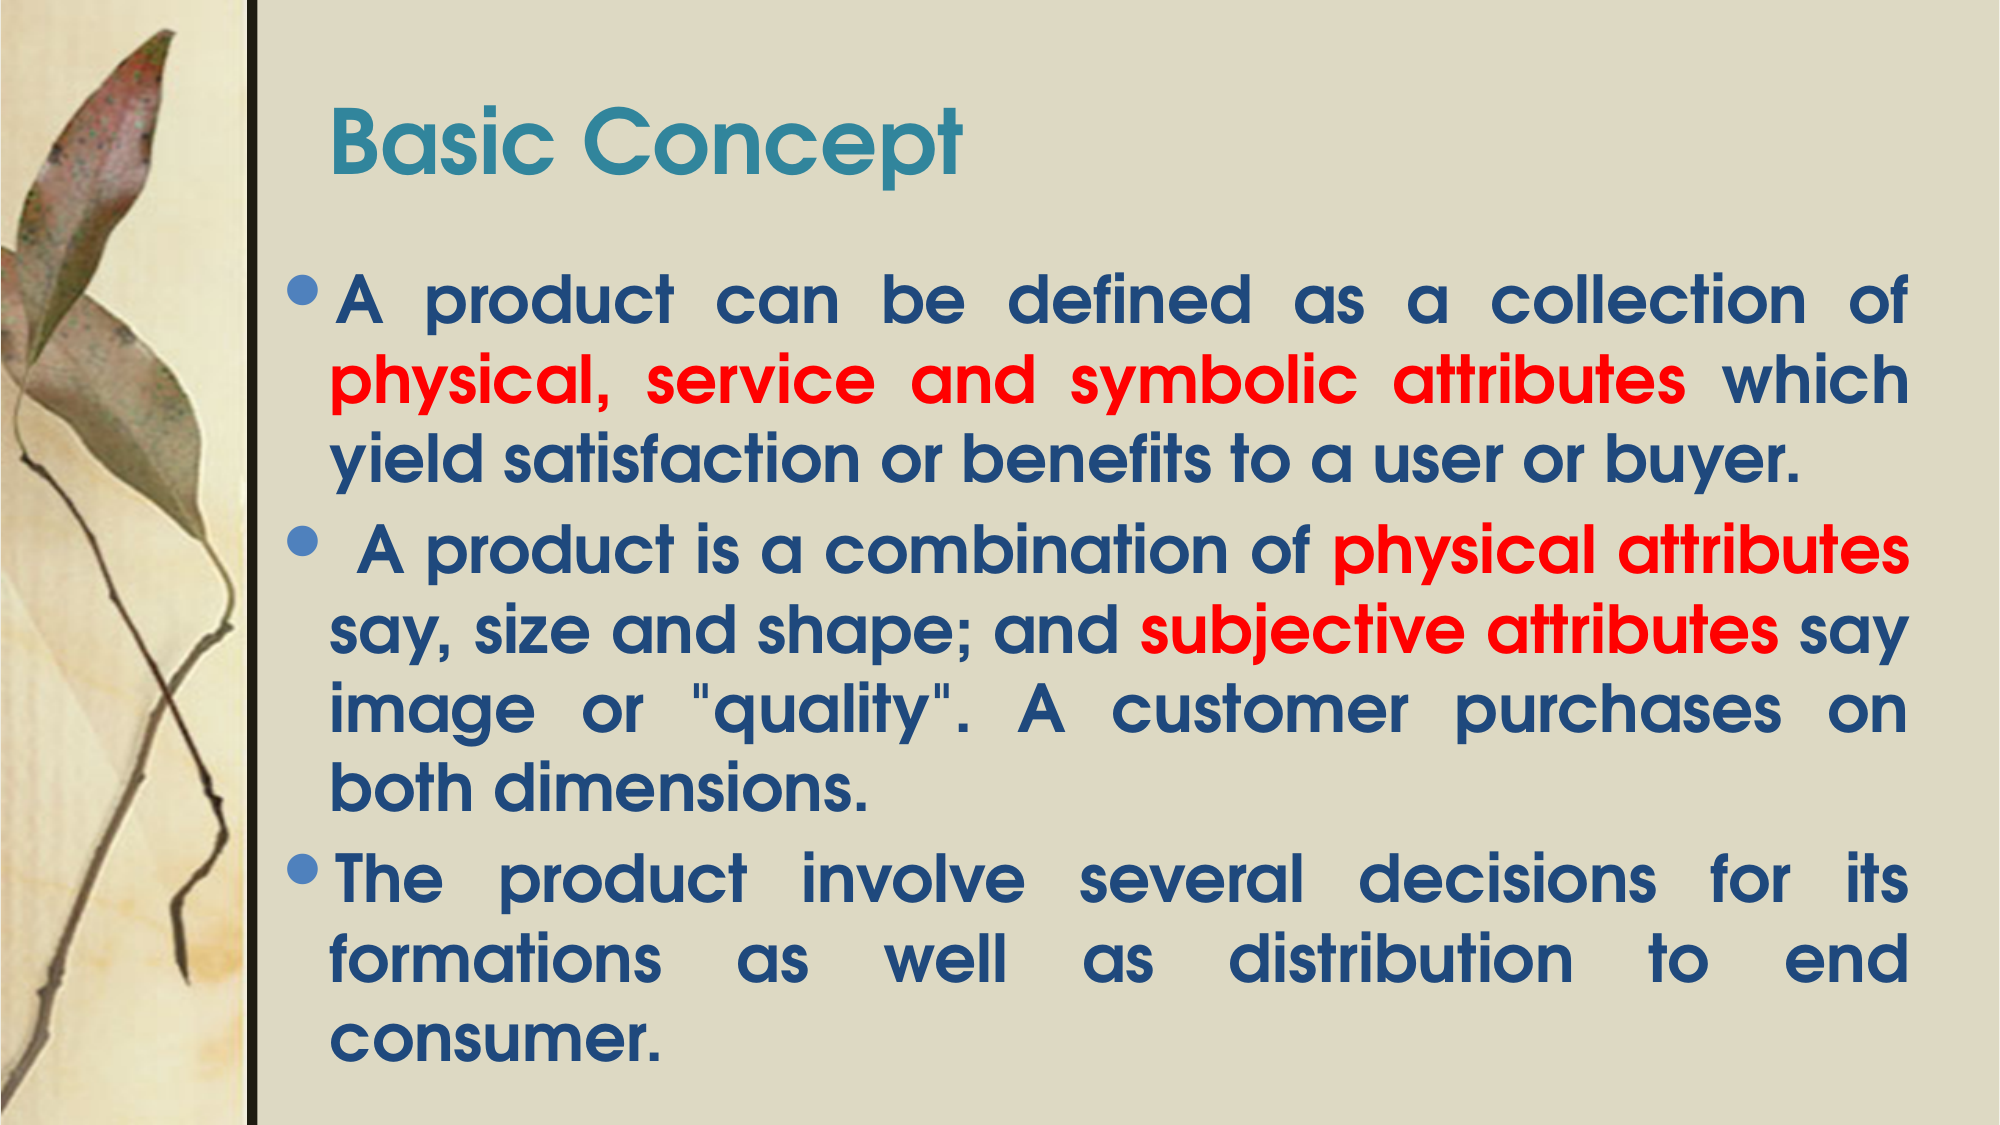

# Basic Concept
A product can be defined as a collection of physical, service and symbolic attributes which yield satisfaction or benefits to a user or buyer.
 A product is a combination of physical attributes say, size and shape; and subjective attributes say image or "quality". A customer purchases on both dimensions.
The product involve several decisions for its formations as well as distribution to end consumer.